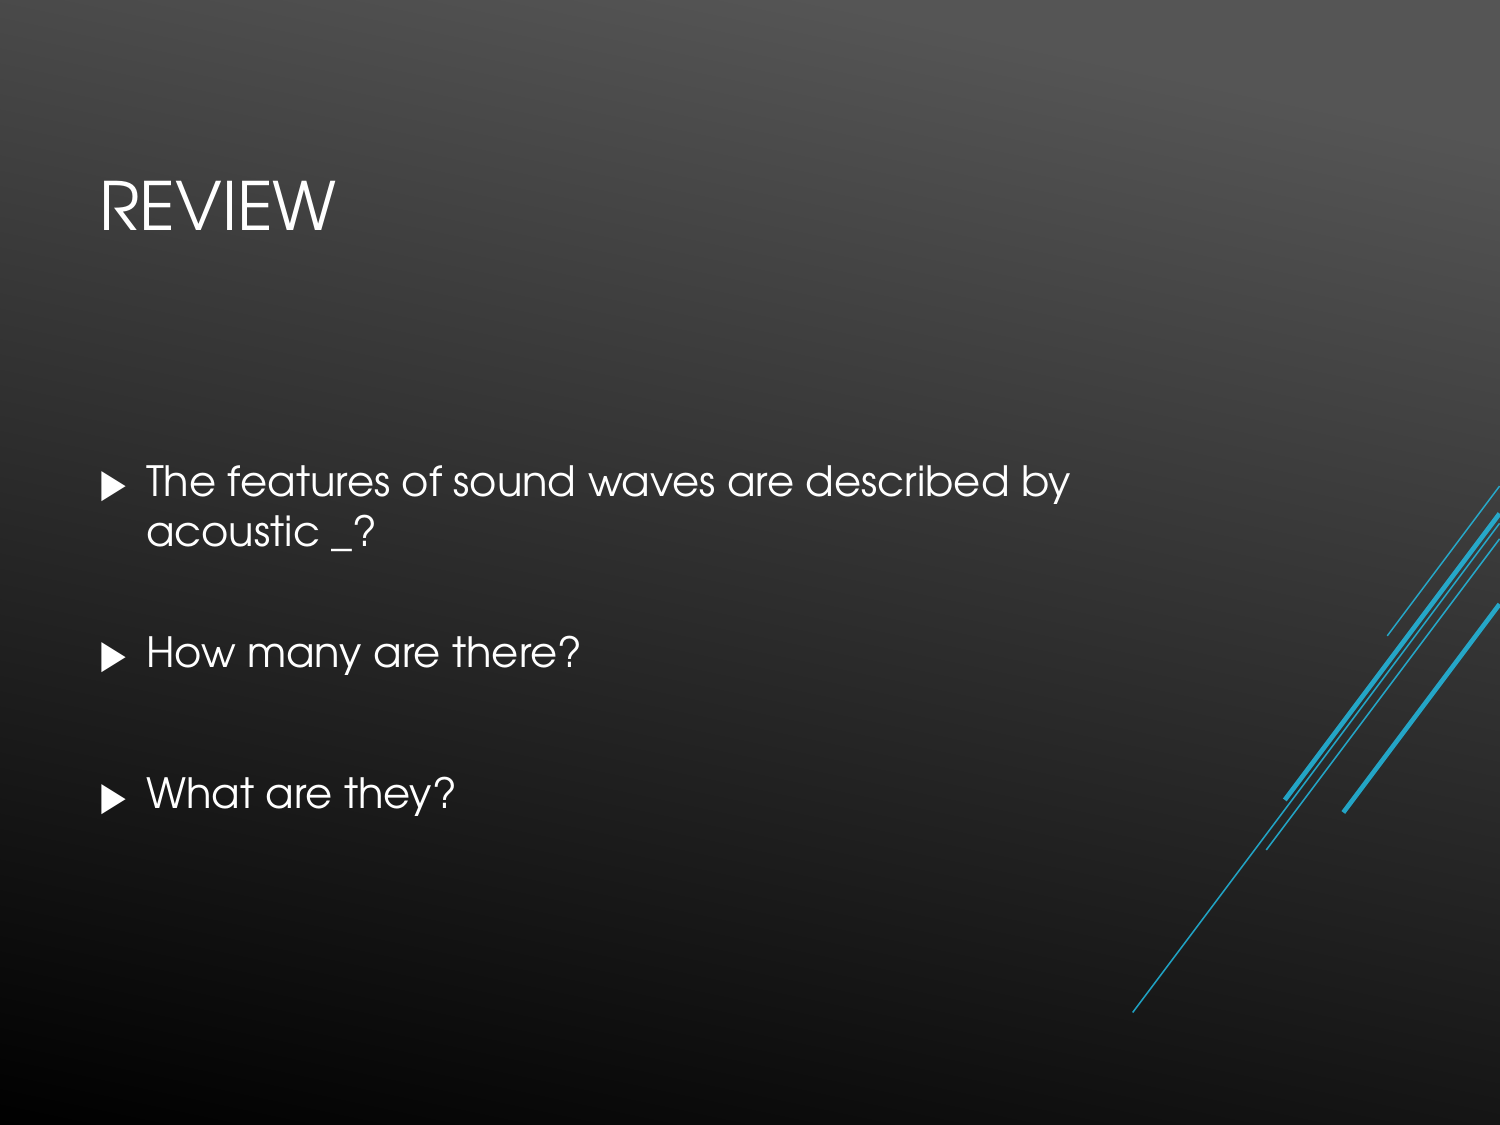

# REVIEW
The features of sound waves are described by acoustic _?

How many are there?

What are they?